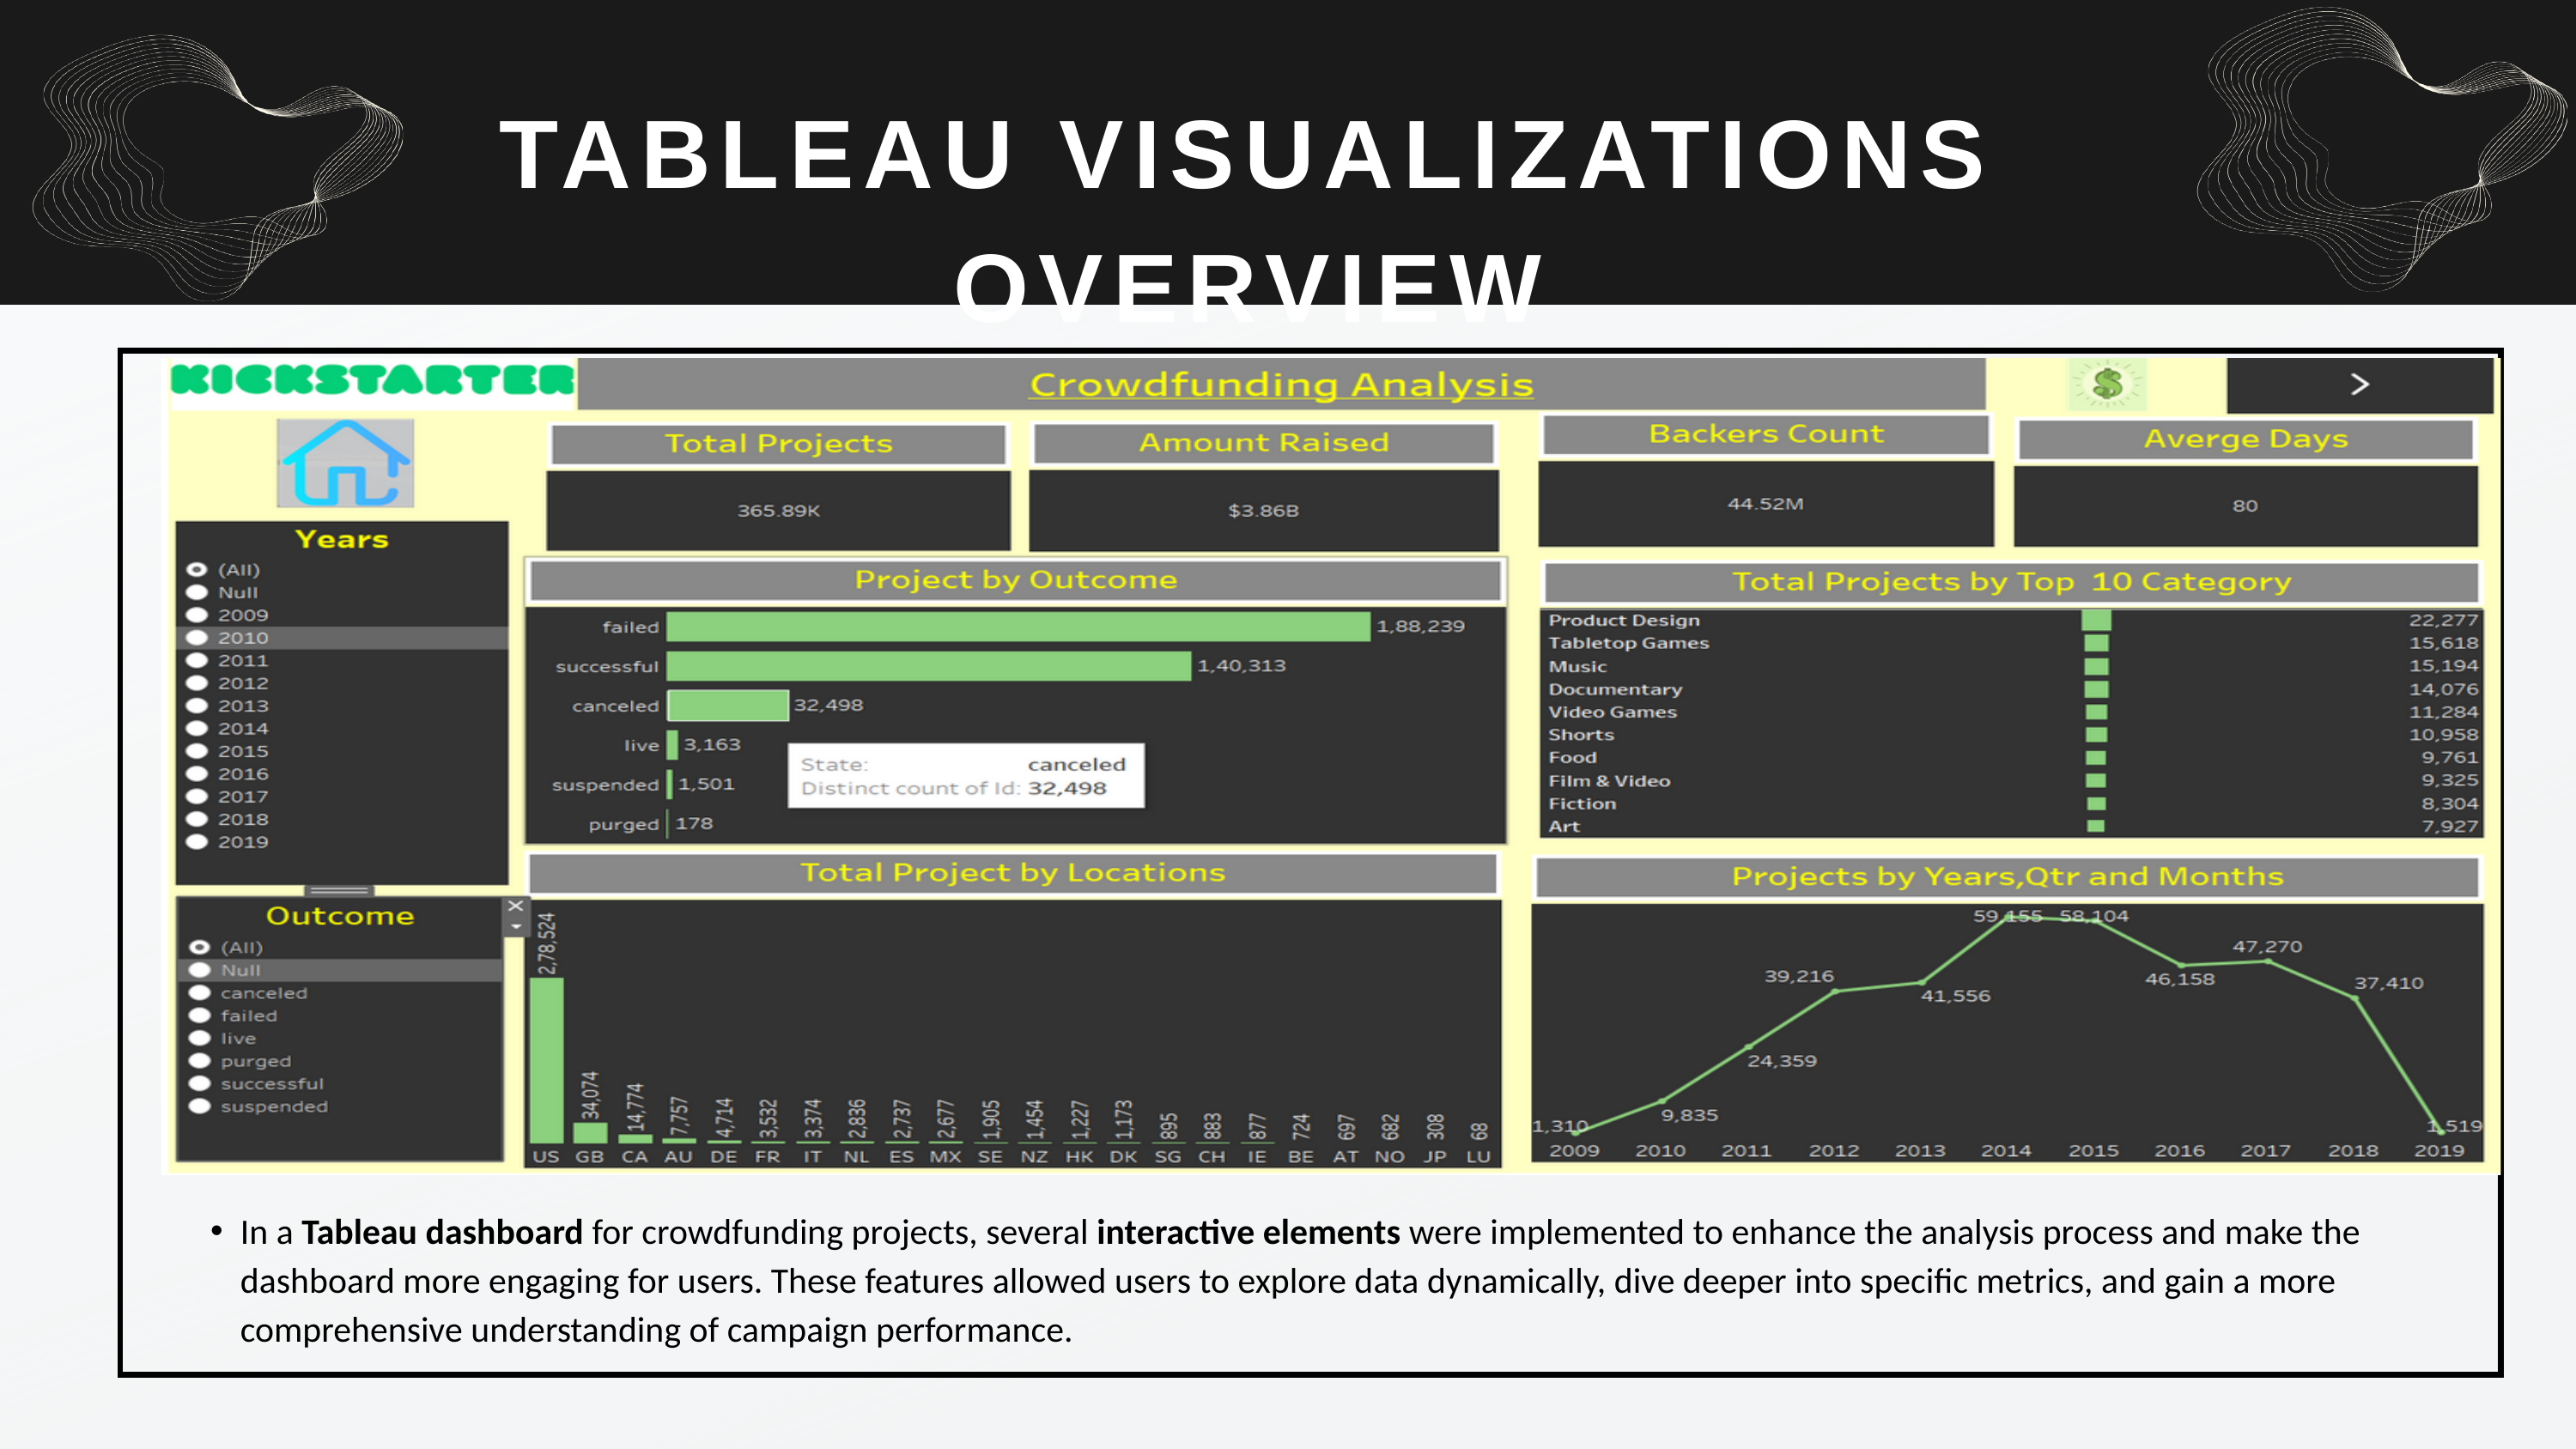

TABLEAU VISUALIZATIONS OVERVIEW

In a Tableau dashboard for crowdfunding projects, several interactive elements were implemented to enhance the analysis process and make the dashboard more engaging for users. These features allowed users to explore data dynamically, dive deeper into specific metrics, and gain a more comprehensive understanding of campaign performance.